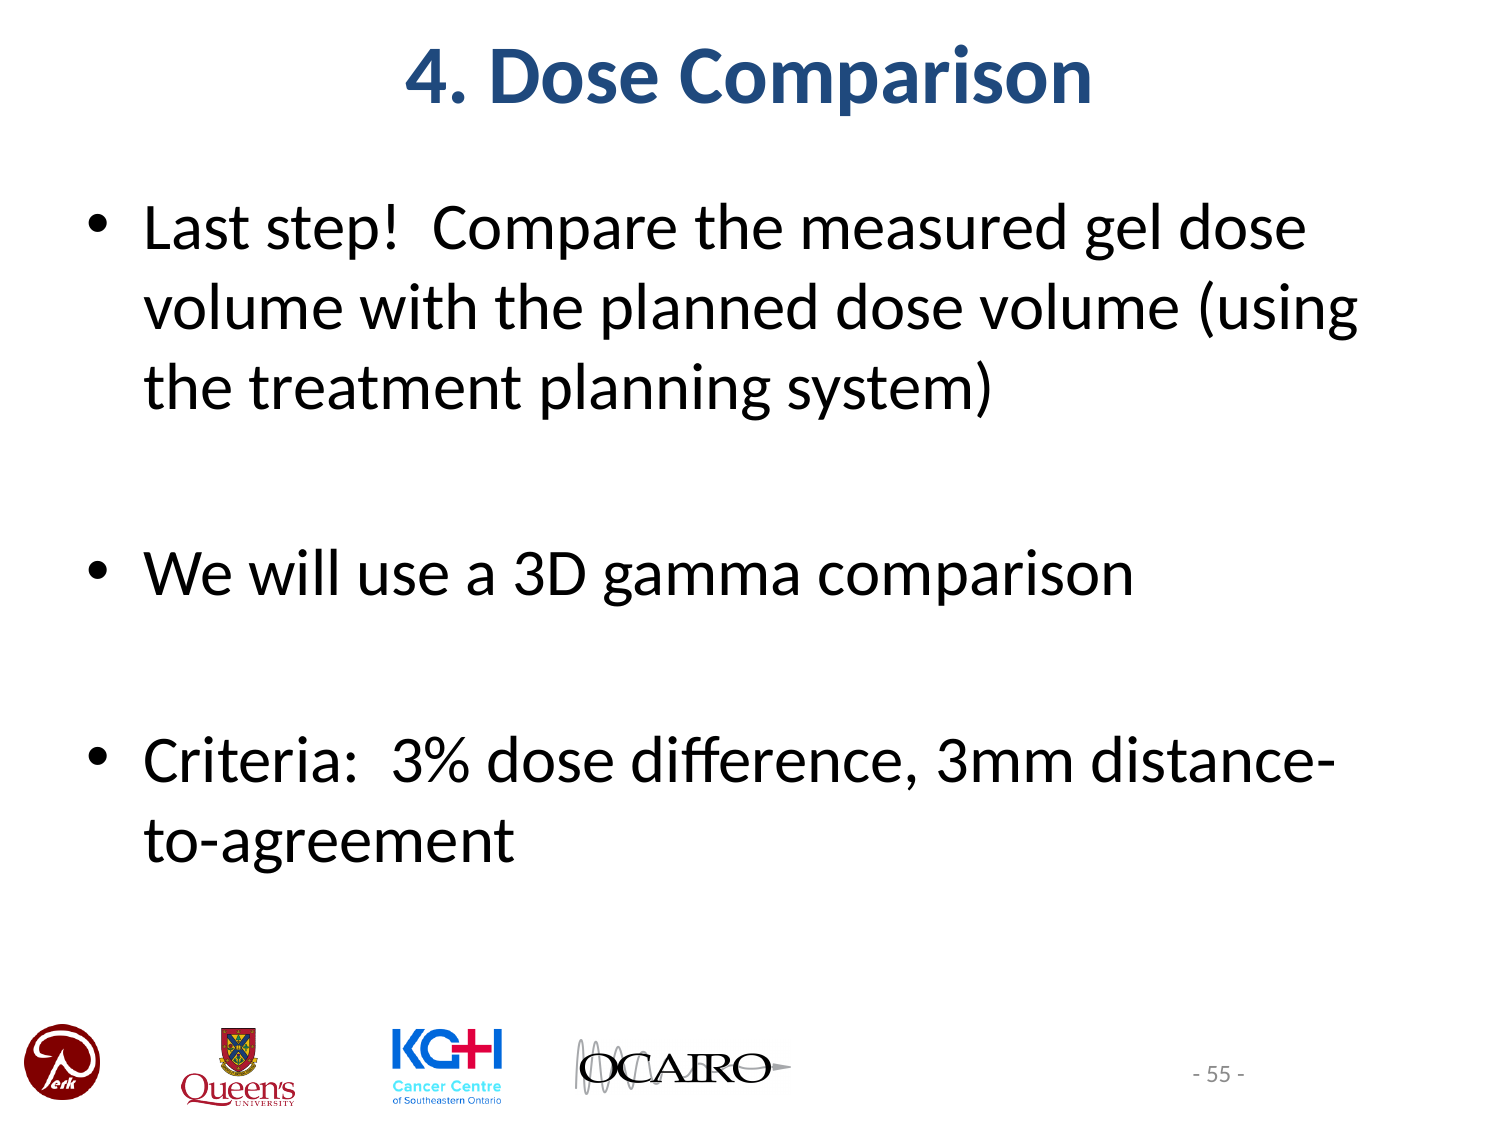

4. Dose Comparison
Last step!  Compare the measured gel dose volume with the planned dose volume (using the treatment planning system)

We will use a 3D gamma comparison

Criteria:  3% dose difference, 3mm distance-to-agreement
- 55 -